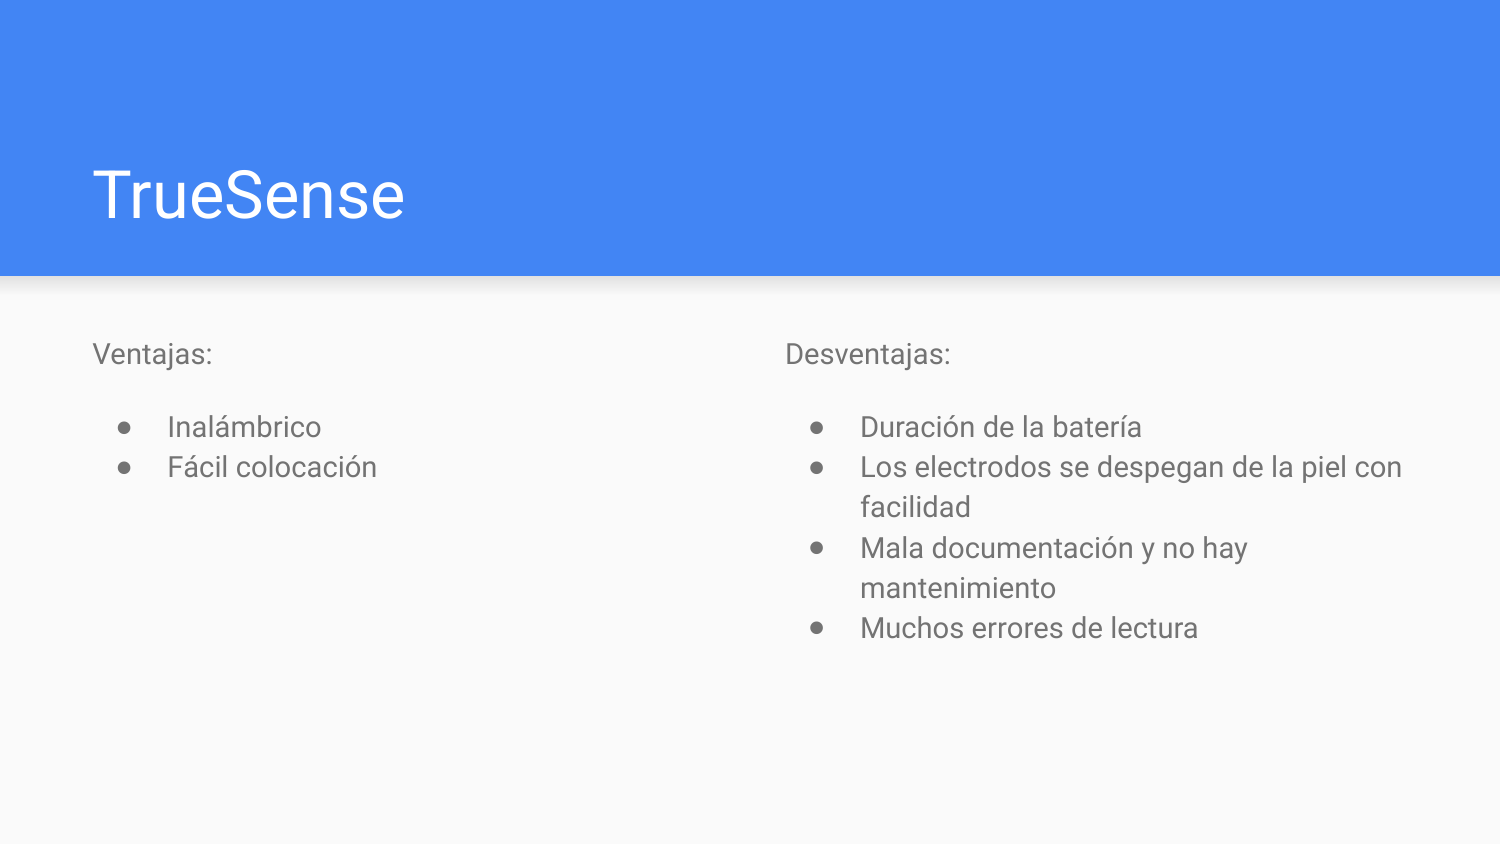

# TrueSense
Ventajas:
Inalámbrico
Fácil colocación
Desventajas:
Duración de la batería
Los electrodos se despegan de la piel con facilidad
Mala documentación y no hay mantenimiento
Muchos errores de lectura